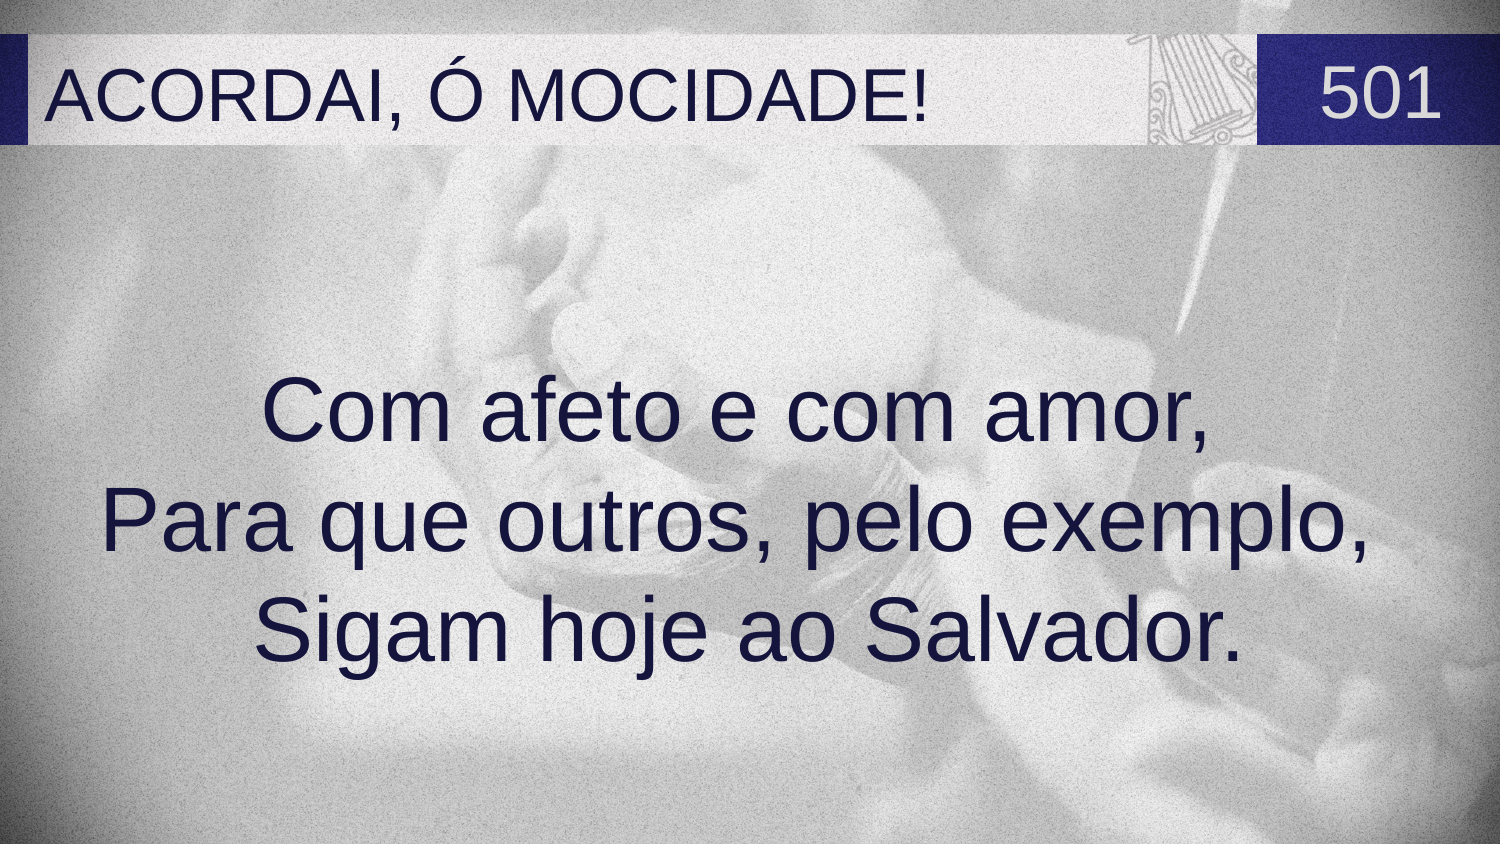

# ACORDAI, Ó MOCIDADE!
501
Com afeto e com amor,
Para que outros, pelo exemplo,
Sigam hoje ao Salvador.